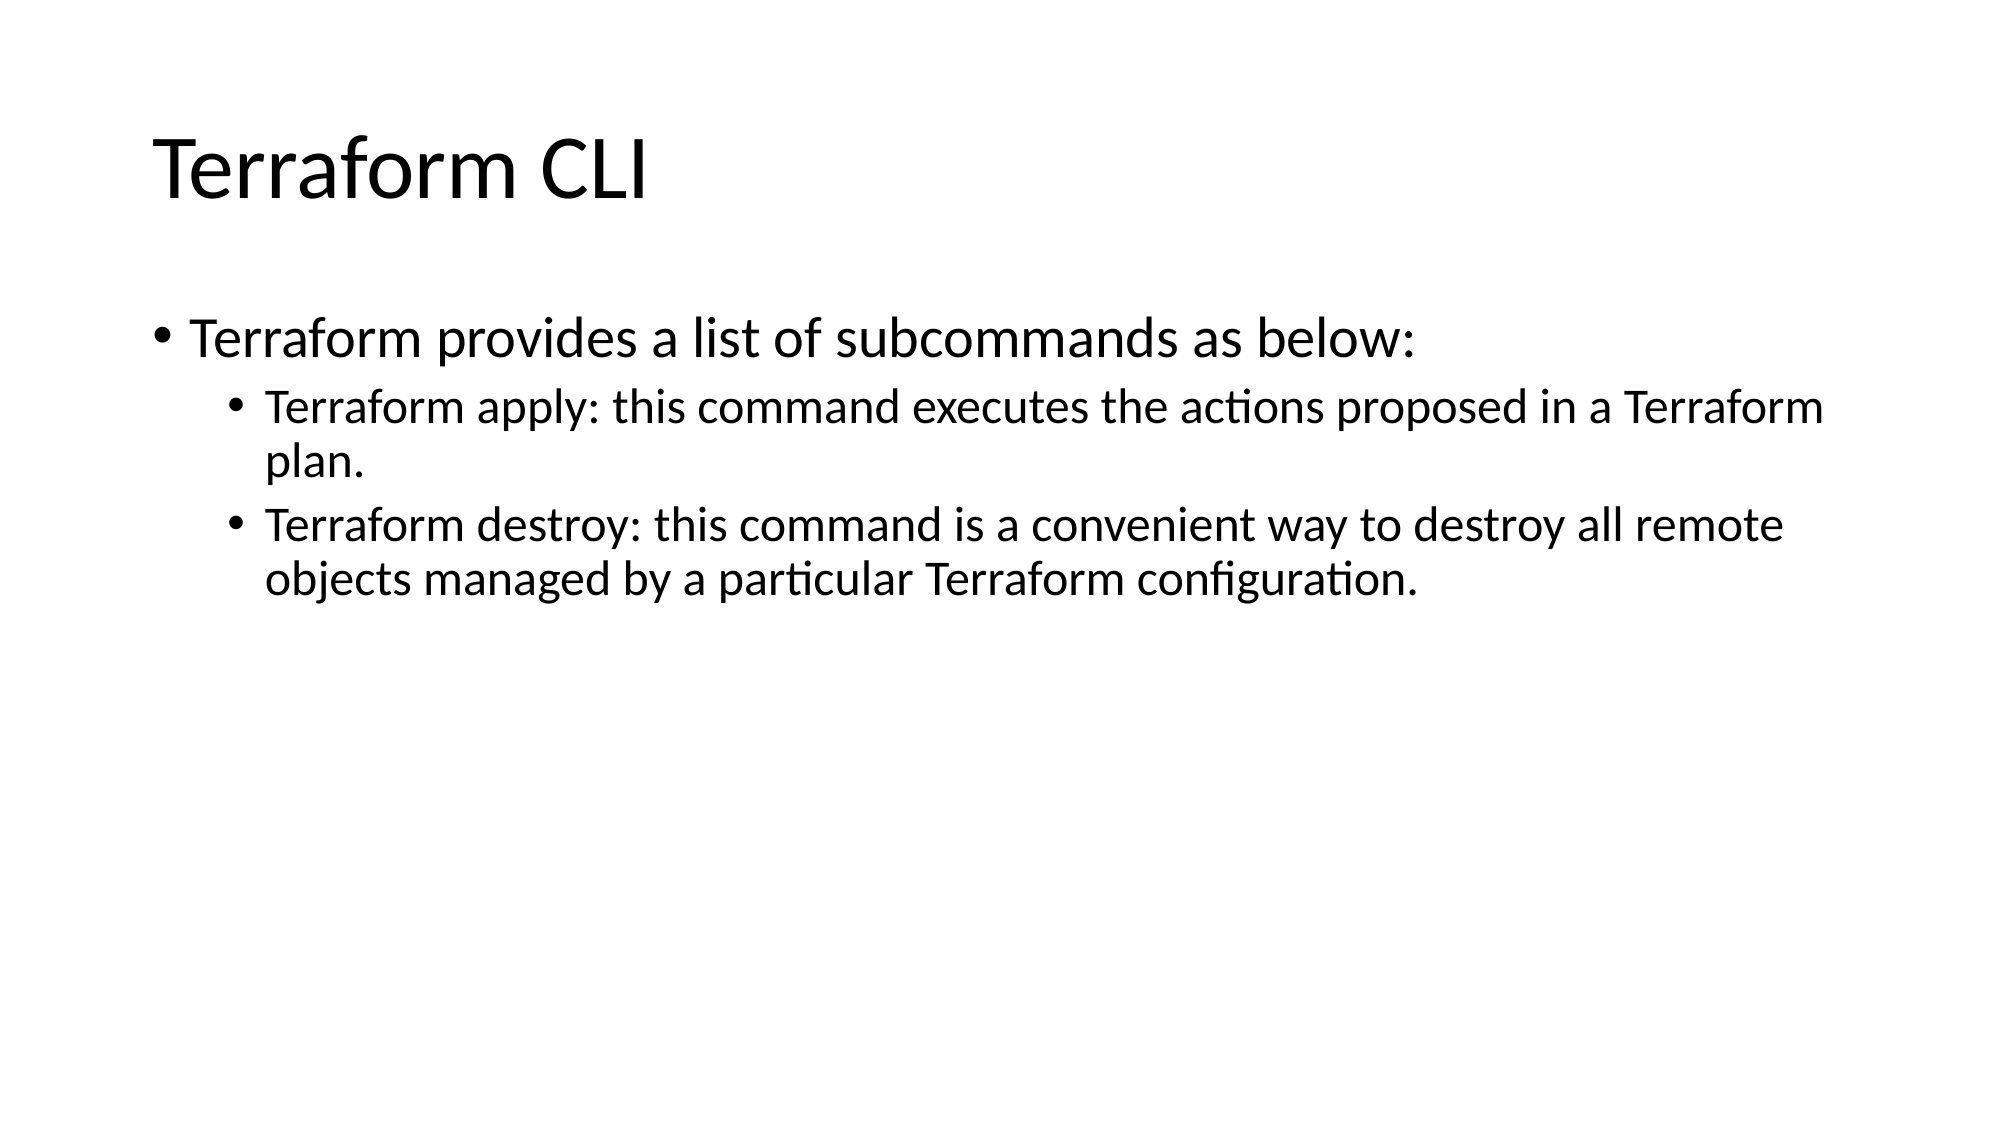

# Terraform CLI
Terraform provides a list of subcommands as below:
Terraform apply: this command executes the actions proposed in a Terraform plan.
Terraform destroy: this command is a convenient way to destroy all remote objects managed by a particular Terraform configuration.